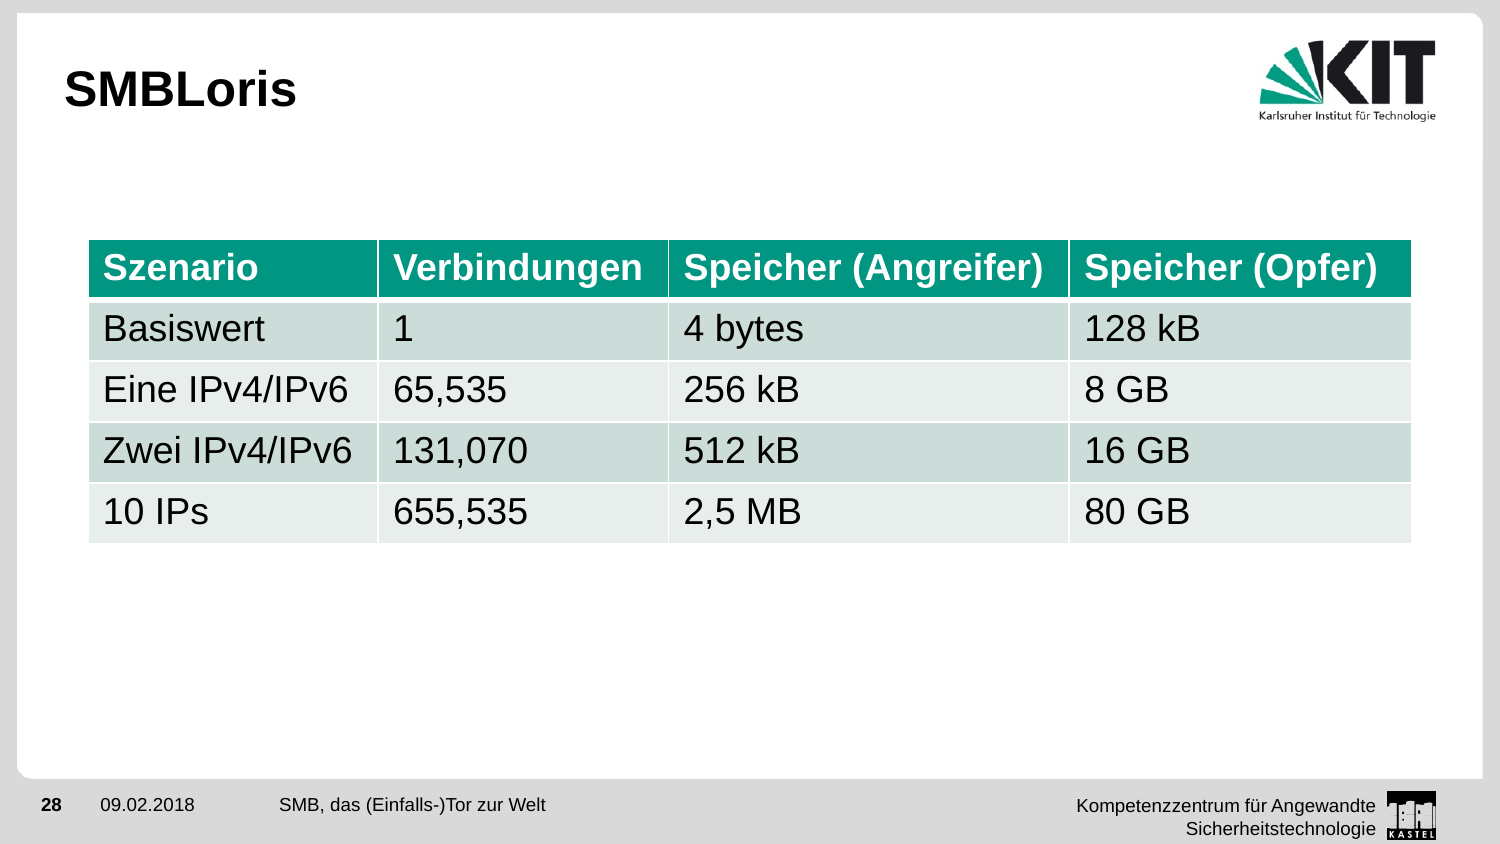

# SMBLoris
| Szenario | Verbindungen | Speicher (Angreifer) | Speicher (Opfer) |
| --- | --- | --- | --- |
| Basiswert | 1 | 4 bytes | 128 kB |
| Eine IPv4/IPv6 | 65,535 | 256 kB | 8 GB |
| Zwei IPv4/IPv6 | 131,070 | 512 kB | 16 GB |
| 10 IPs | 655,535 | 2,5 MB | 80 GB |
SMB, das (Einfalls-)Tor zur Welt